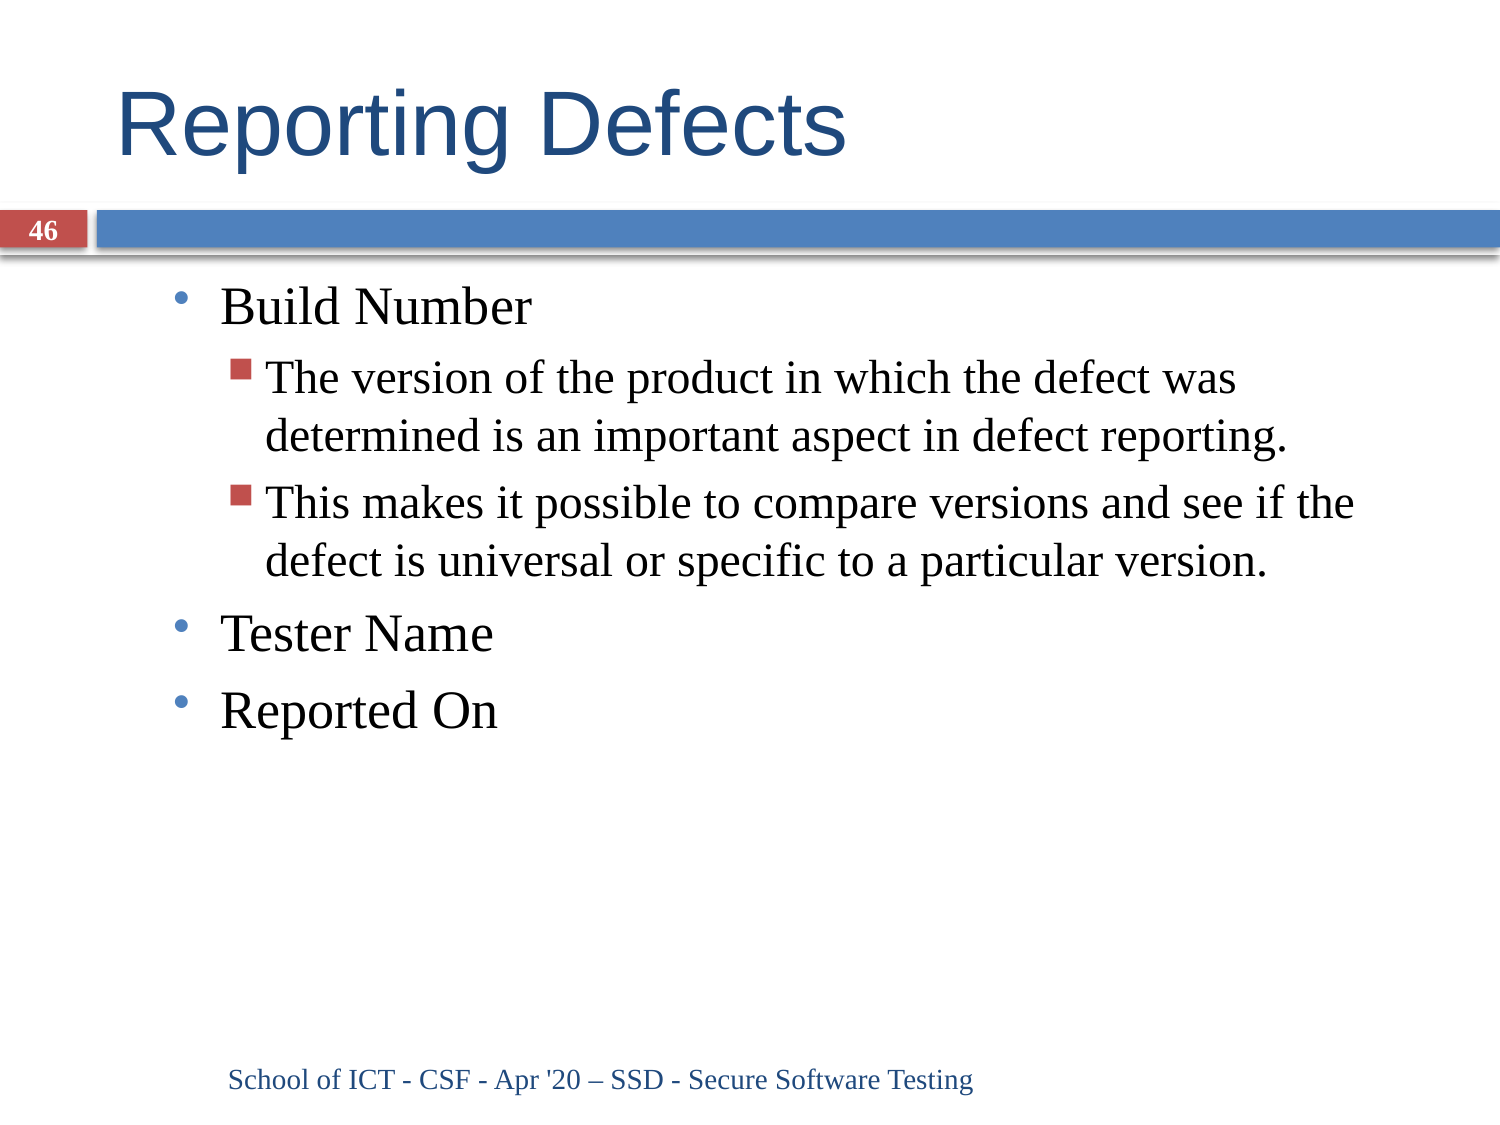

# Reporting Defects
46
Build Number
The version of the product in which the defect was determined is an important aspect in defect reporting.
This makes it possible to compare versions and see if the defect is universal or specific to a particular version.
Tester Name
Reported On
School of ICT - CSF - Apr '20 – SSD - Secure Software Testing